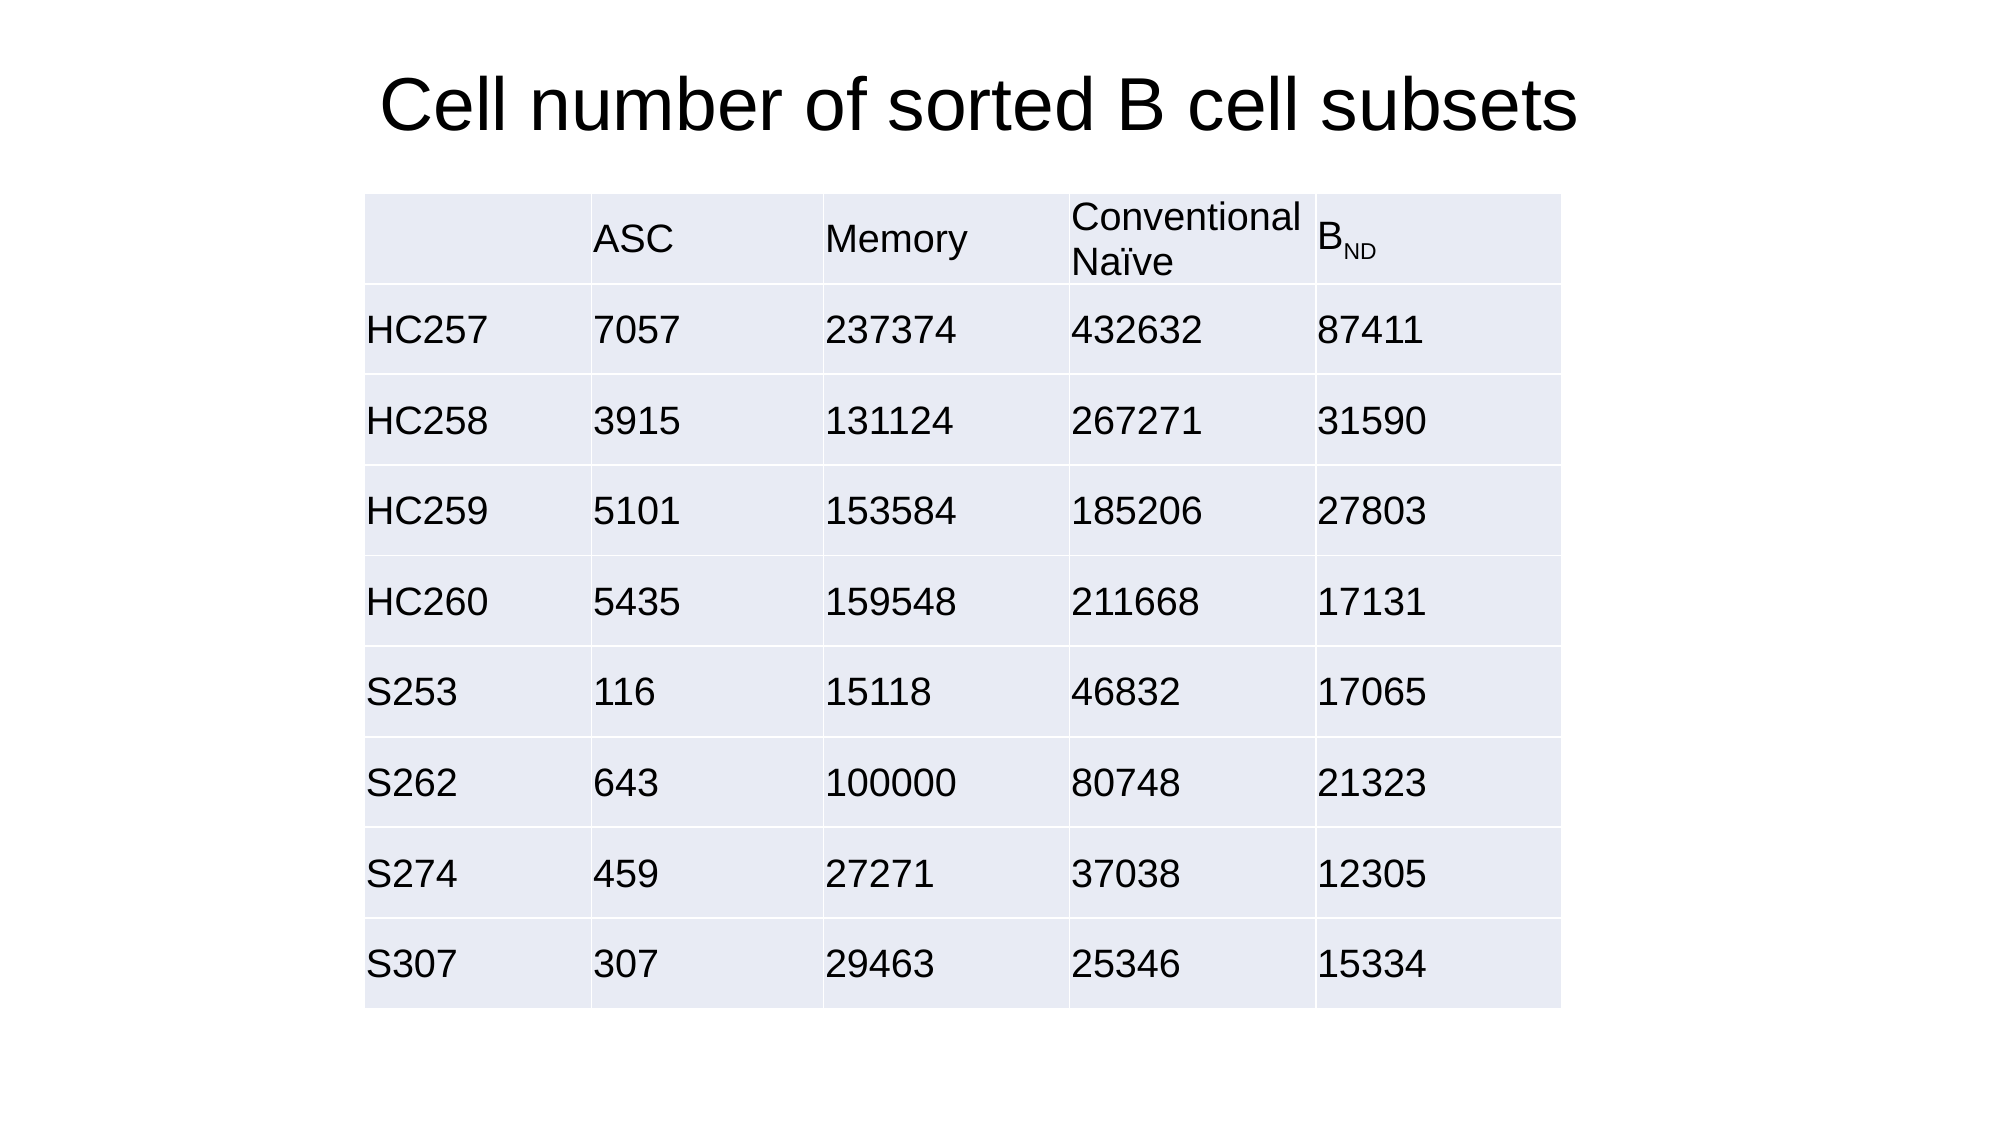

# Cell number of sorted B cell subsets
|  | ASC | Memory | Conventional Naïve | BND |
| --- | --- | --- | --- | --- |
| HC257 | 7057 | 237374 | 432632 | 87411 |
| HC258 | 3915 | 131124 | 267271 | 31590 |
| HC259 | 5101 | 153584 | 185206 | 27803 |
| HC260 | 5435 | 159548 | 211668 | 17131 |
| S253 | 116 | 15118 | 46832 | 17065 |
| S262 | 643 | 100000 | 80748 | 21323 |
| S274 | 459 | 27271 | 37038 | 12305 |
| S307 | 307 | 29463 | 25346 | 15334 |